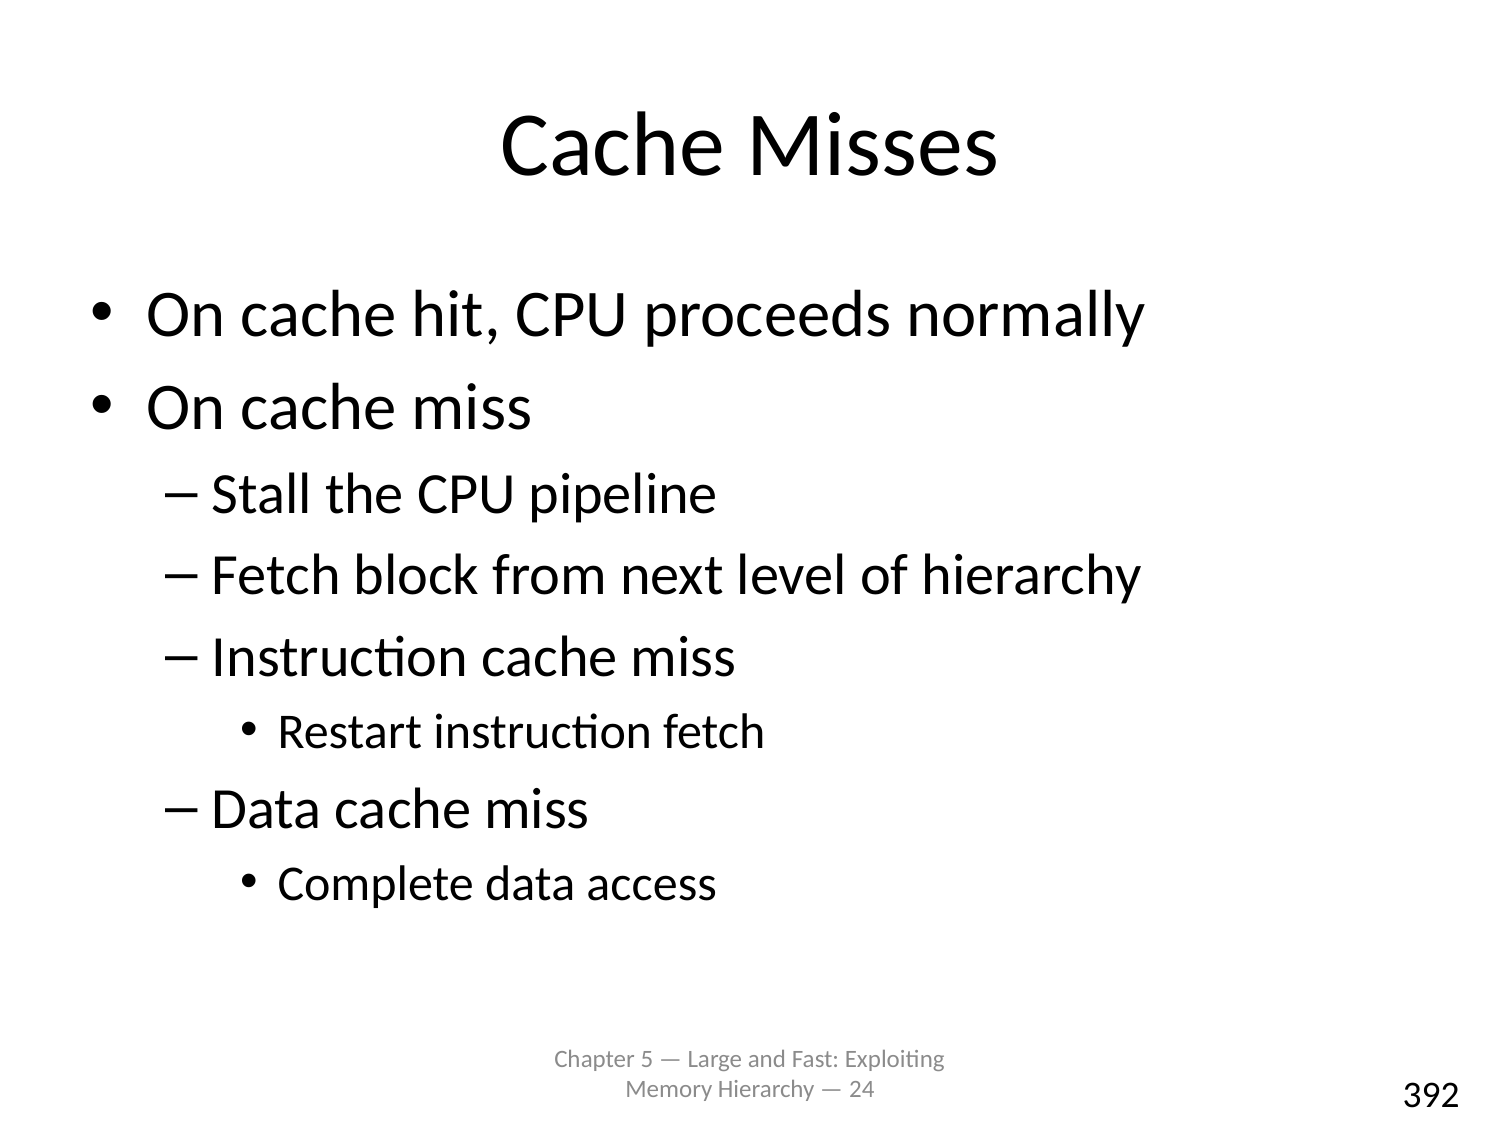

# Cache Misses
On cache hit, CPU proceeds normally
On cache miss
Stall the CPU pipeline
Fetch block from next level of hierarchy
Instruction cache miss
Restart instruction fetch
Data cache miss
Complete data access
Chapter 5 — Large and Fast: Exploiting Memory Hierarchy — 24
392